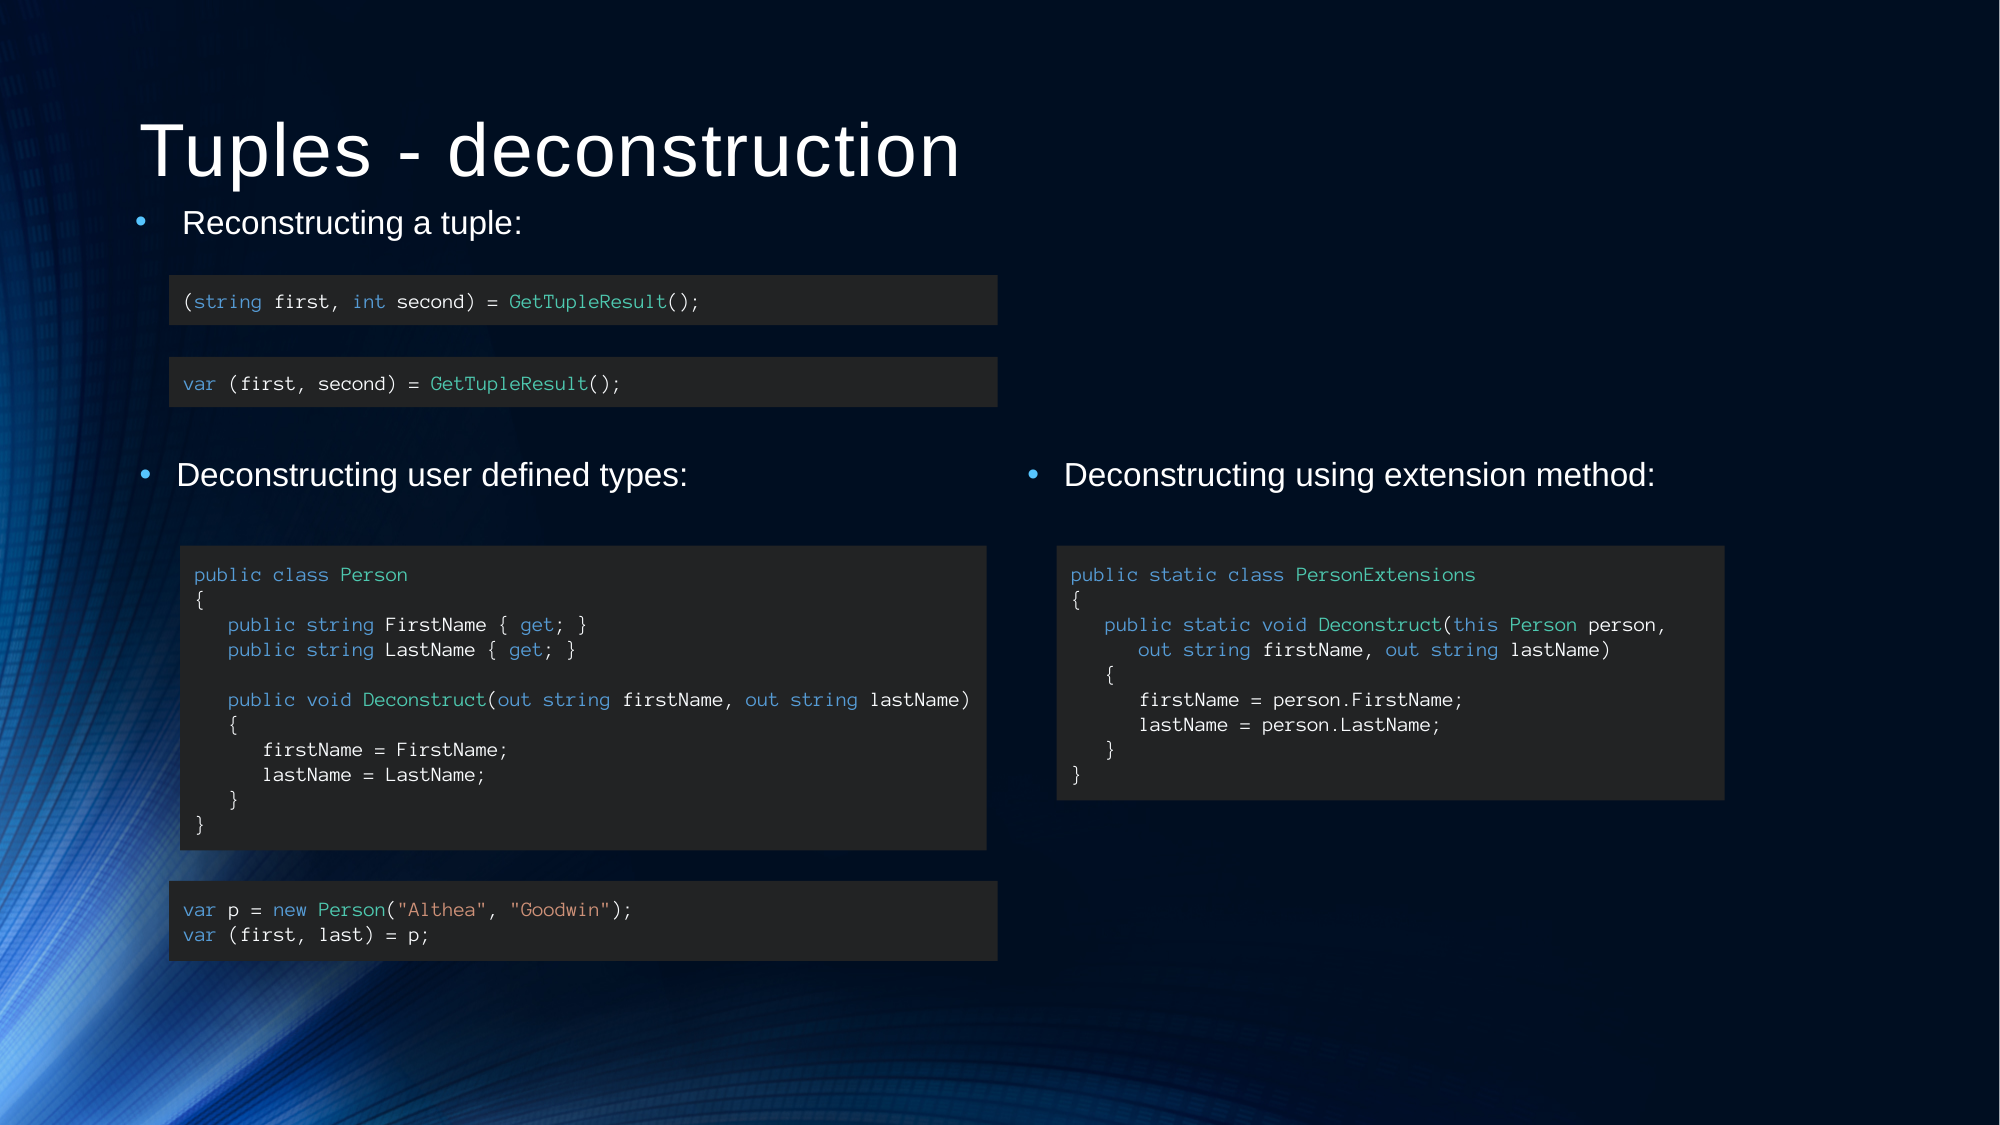

# Tuples - deconstruction
Reconstructing a tuple:
(string first, int second) = GetTupleResult();
var (first, second) = GetTupleResult();
Deconstructing user defined types:

Deconstructing using extension method:

public static class PersonExtensions
{
   public static void Deconstruct(this Person person,
      out string firstName, out string lastName)
   {
      firstName = person.FirstName;
      lastName = person.LastName;
   }
}
public class Person
{
   public string FirstName { get; }
   public string LastName { get; }

   public void Deconstruct(out string firstName, out string lastName)
   {
      firstName = FirstName;
      lastName = LastName;
   }
}
var p = new Person("Althea", "Goodwin");
var (first, last) = p;